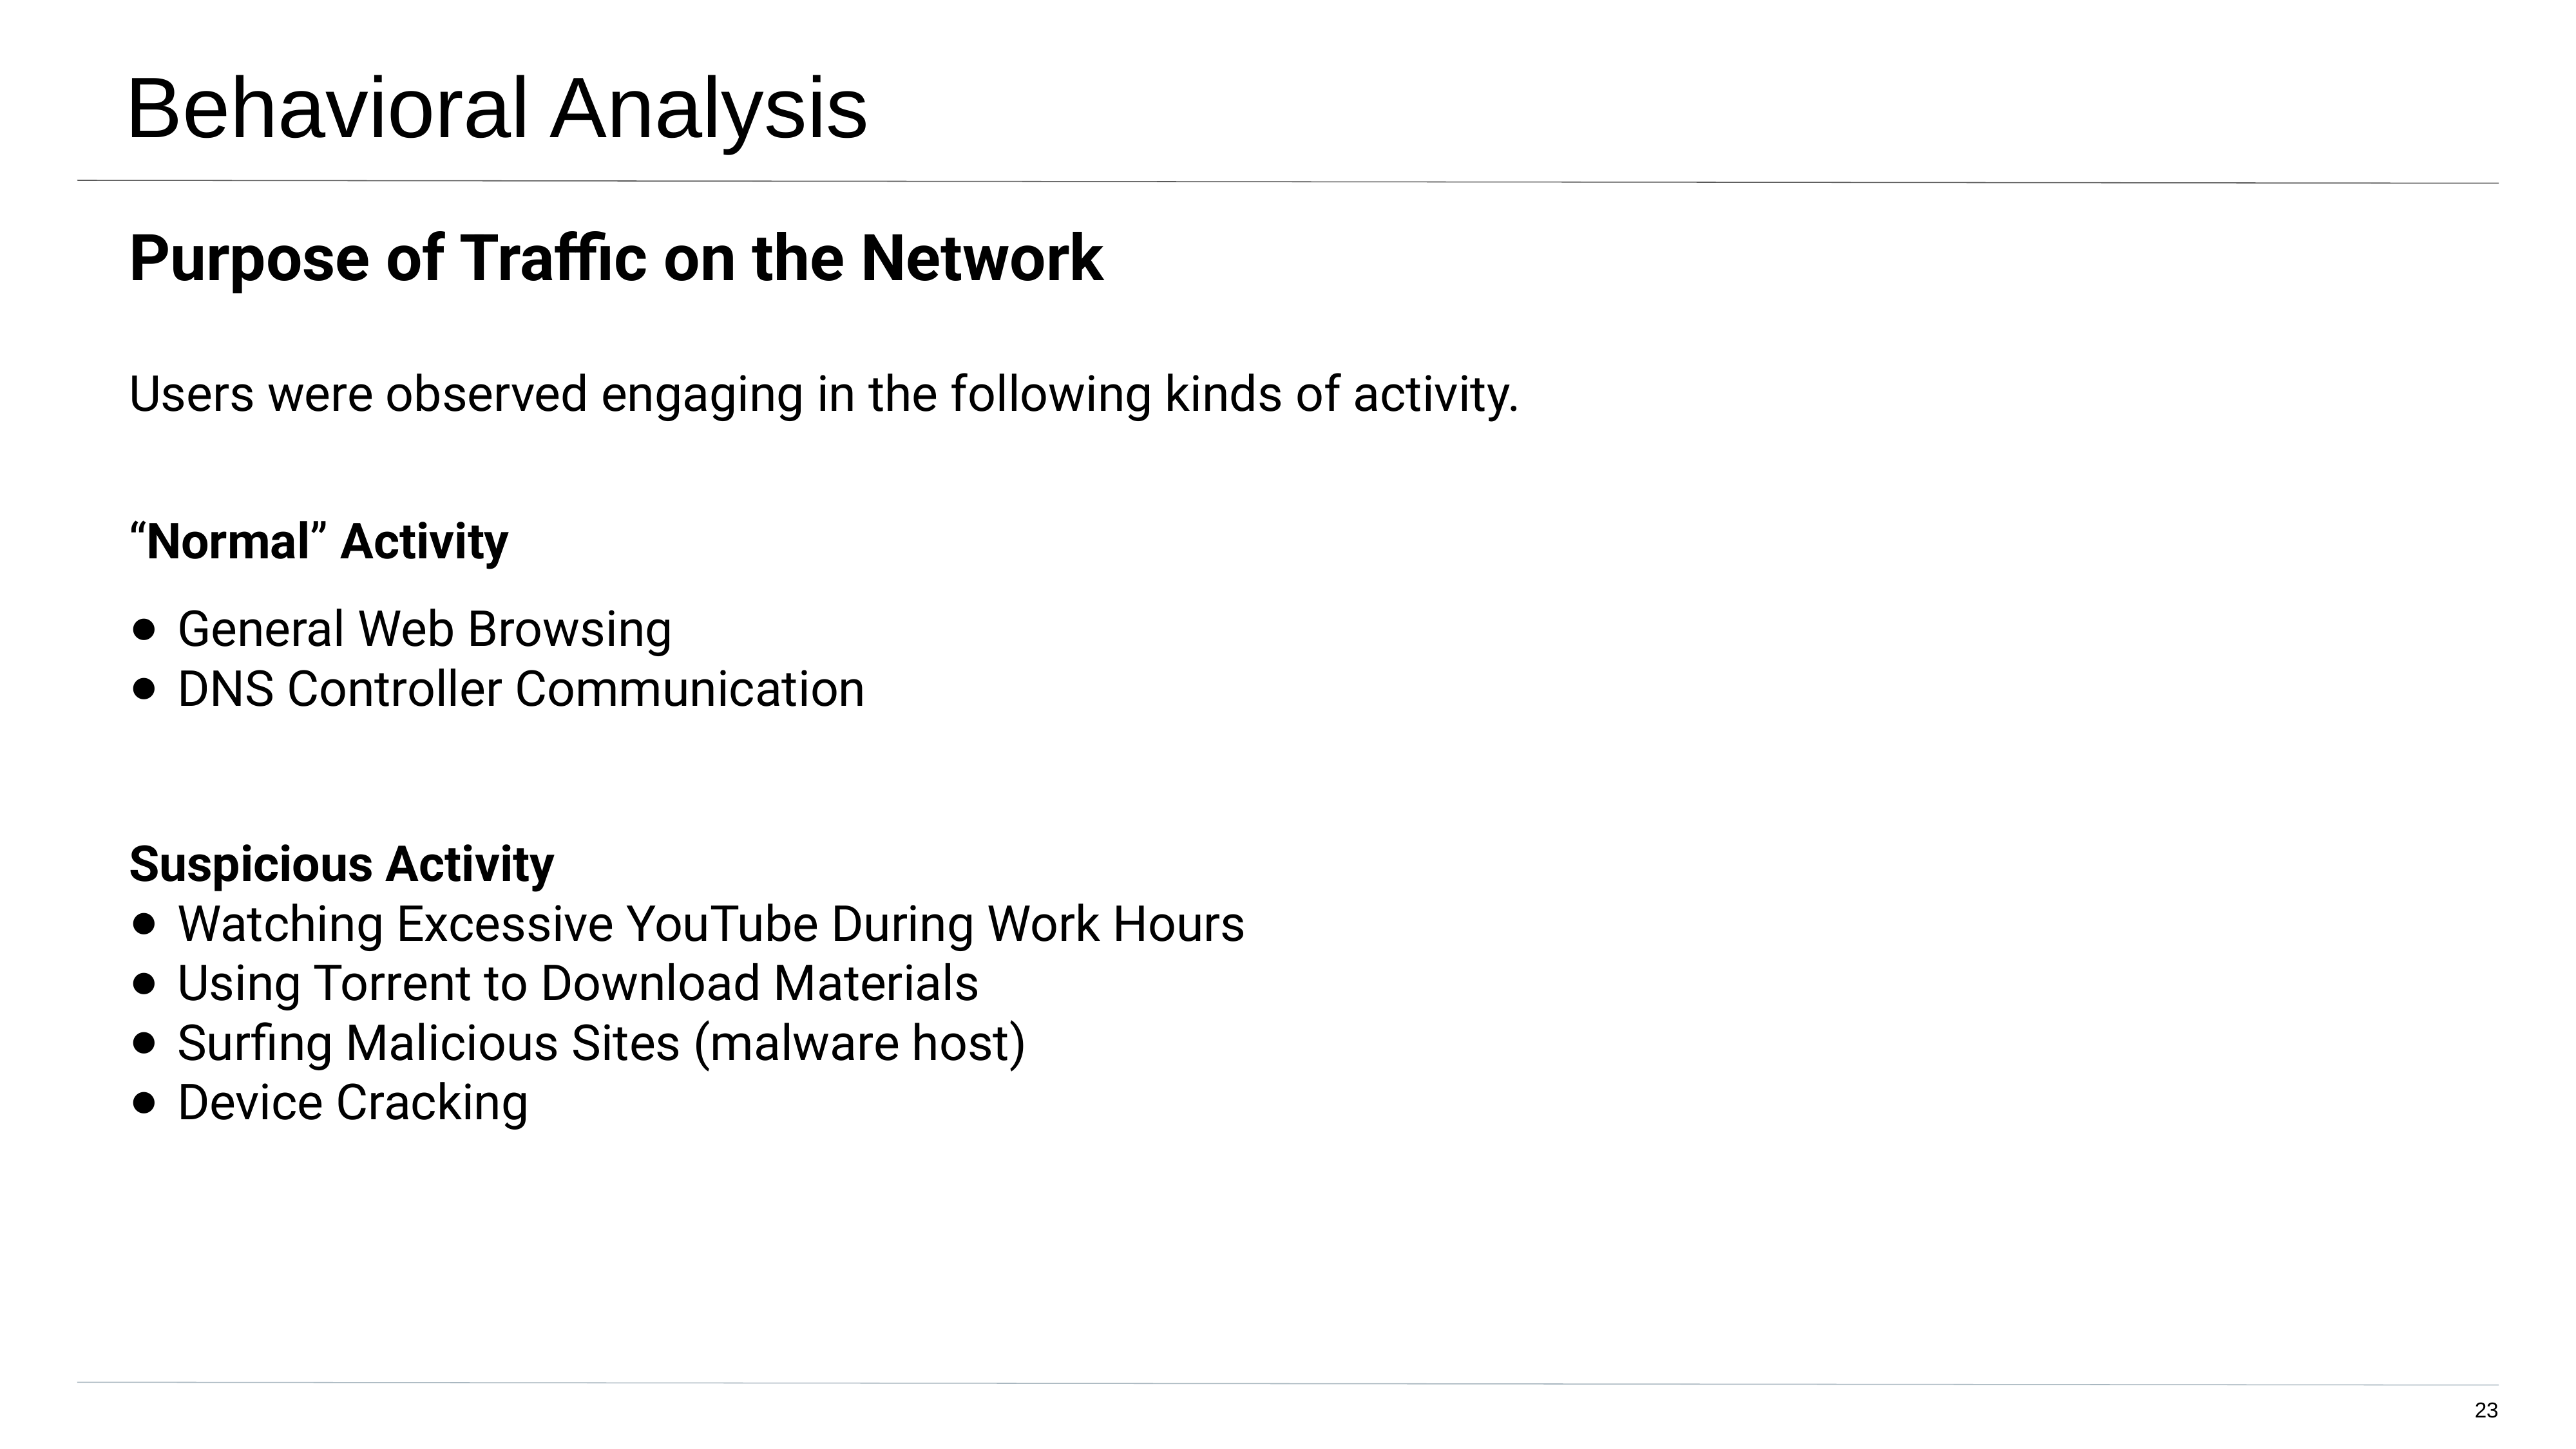

# Behavioral Analysis
Purpose of Traffic on the Network
Users were observed engaging in the following kinds of activity.
“Normal” Activity
General Web Browsing
DNS Controller Communication

Suspicious Activity
Watching Excessive YouTube During Work Hours
Using Torrent to Download Materials
Surfing Malicious Sites (malware host)
Device Cracking

23